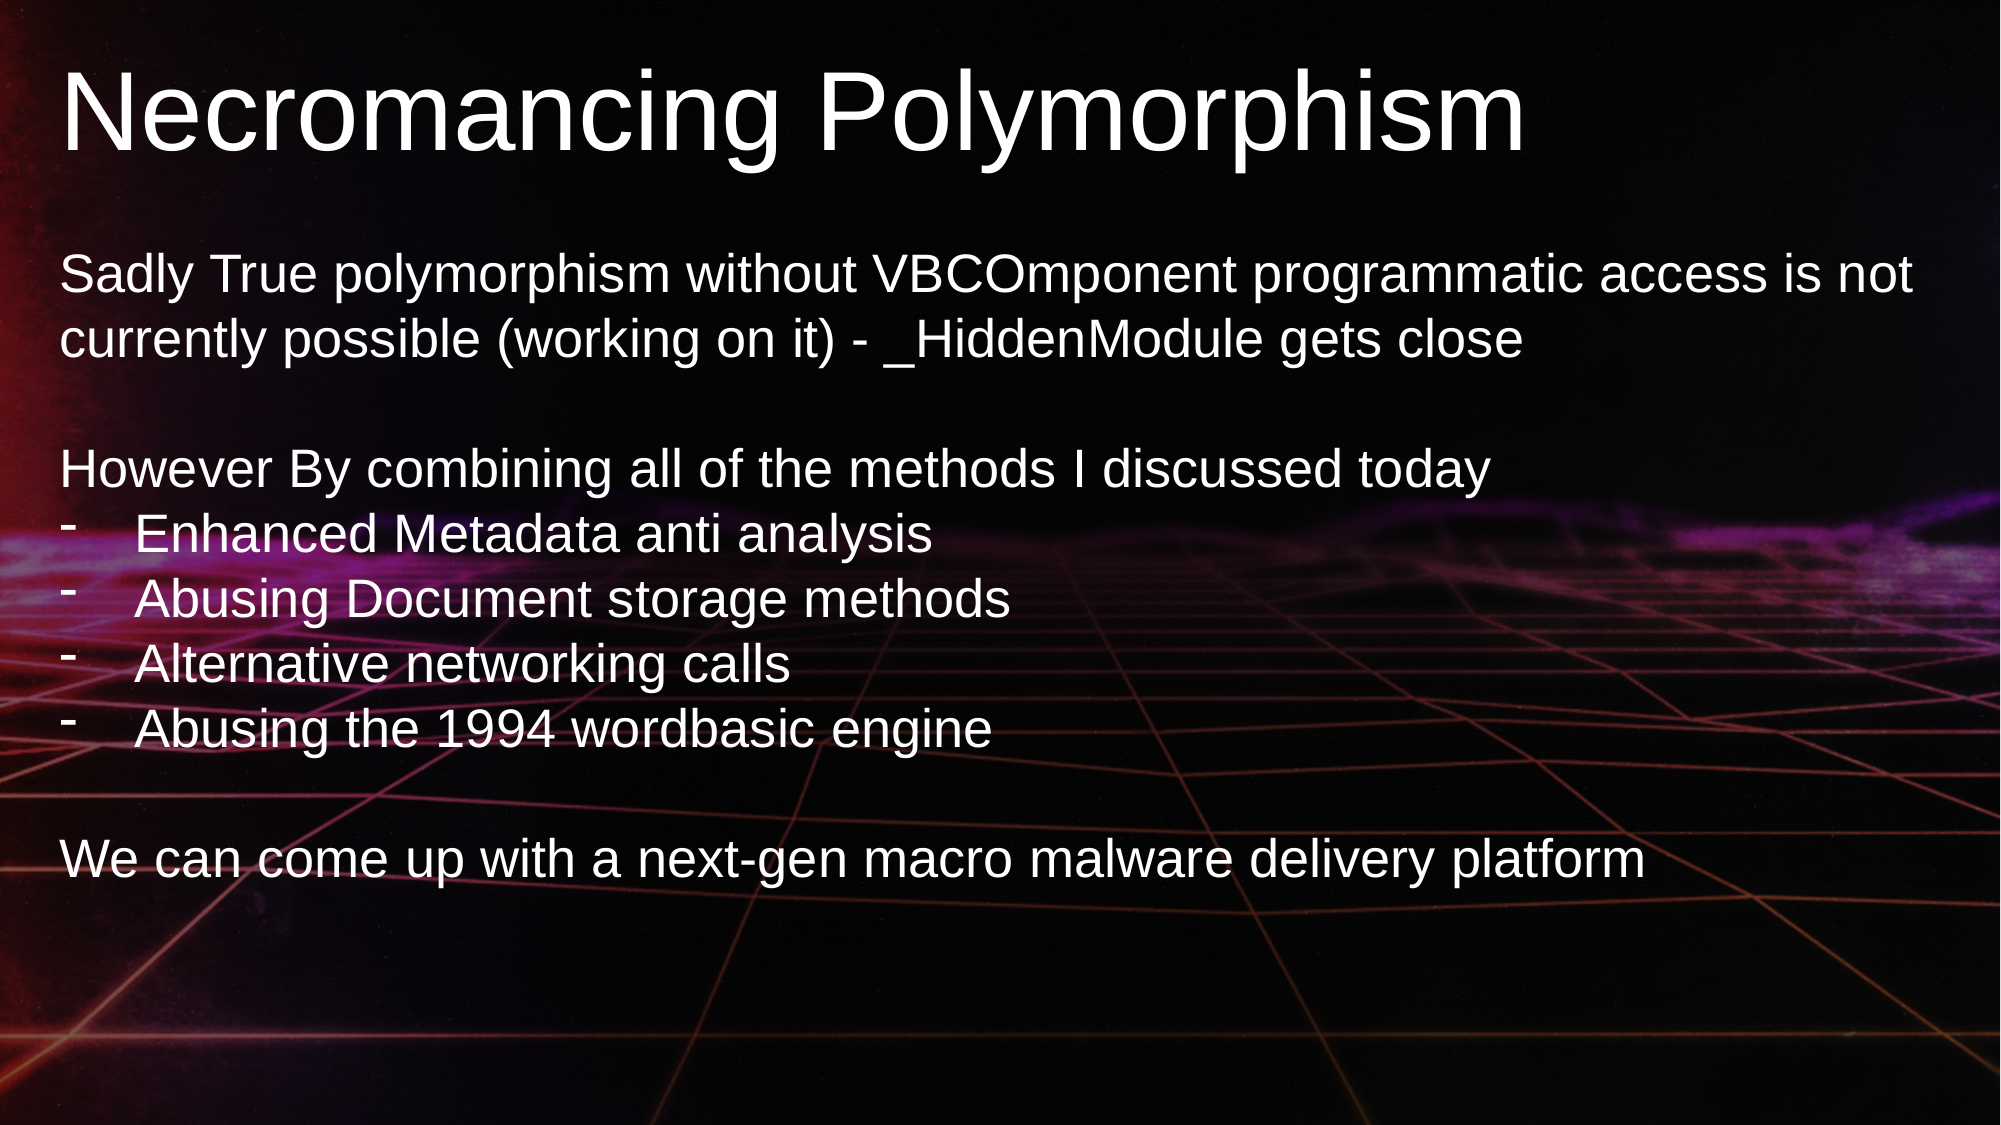

Necromancing Polymorphism

Sadly True polymorphism without VBCOmponent programmatic access is not currently possible (working on it) - _HiddenModule gets close

However By combining all of the methods I discussed today
Enhanced Metadata anti analysis
Abusing Document storage methods
Alternative networking calls
Abusing the 1994 wordbasic engine

We can come up with a next-gen macro malware delivery platform